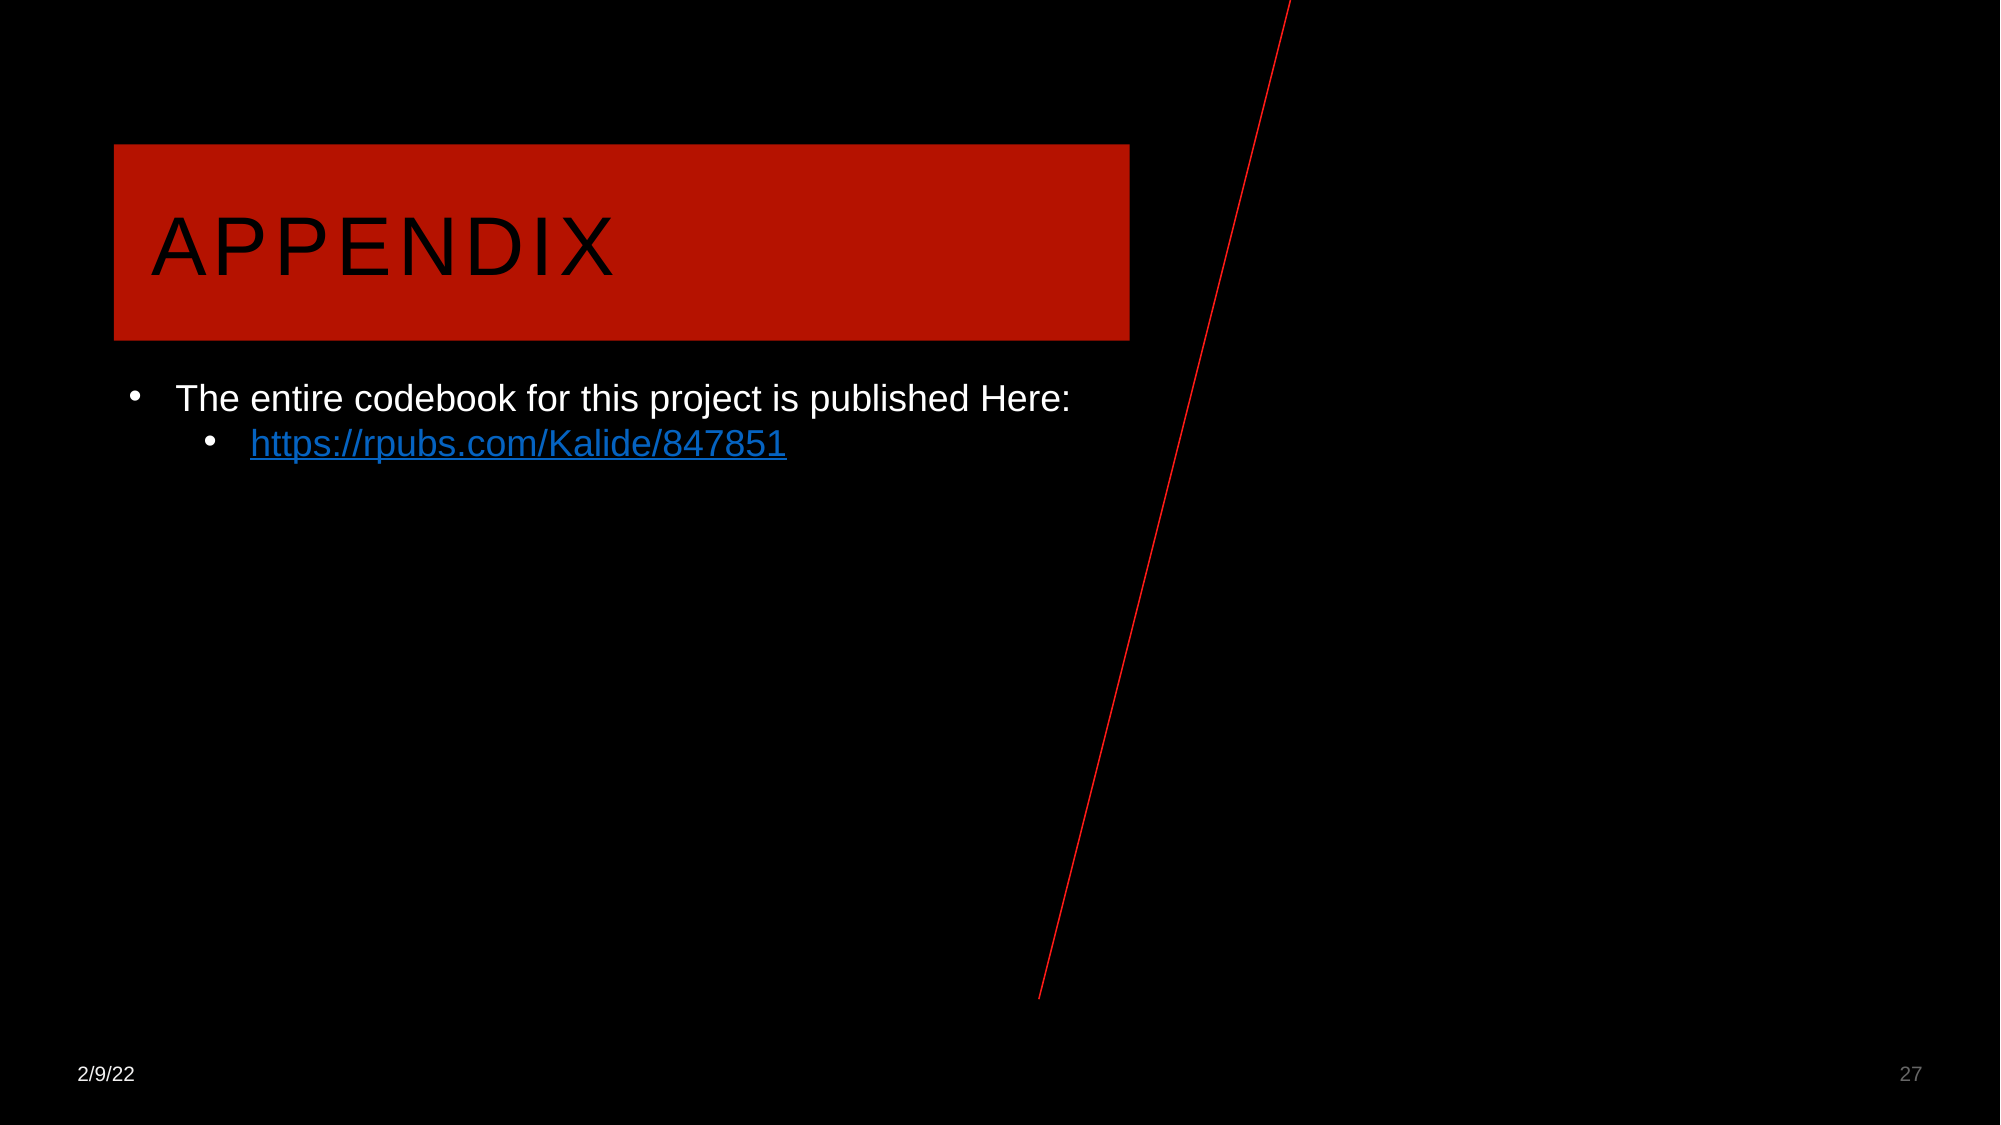

# Appendix
The entire codebook for this project is published Here:
https://rpubs.com/Kalide/847851

2/9/22
27